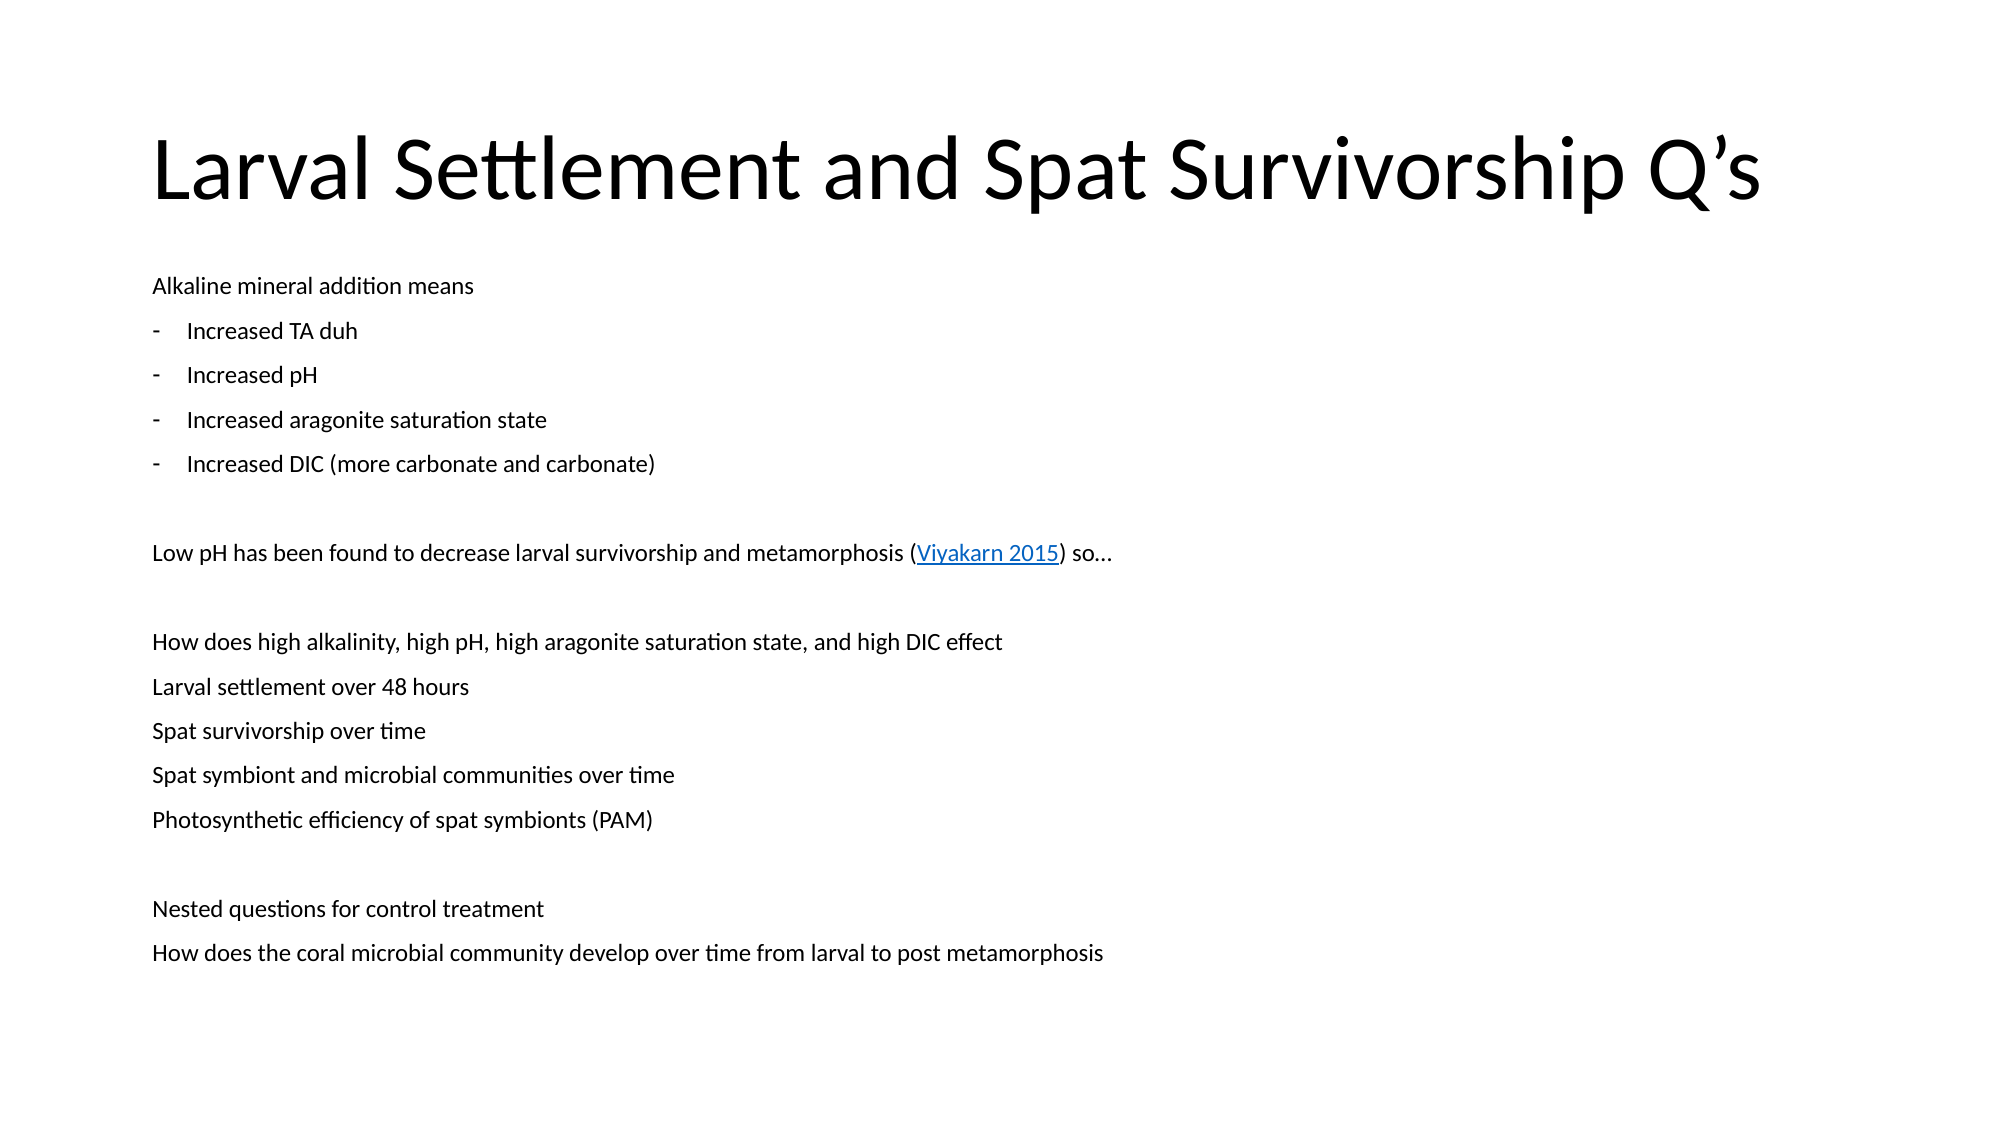

Larval Settlement and Spat Survivorship Q’s
Alkaline mineral addition means
Increased TA duh
Increased pH
Increased aragonite saturation state
Increased DIC (more carbonate and carbonate)

Low pH has been found to decrease larval survivorship and metamorphosis (Viyakarn 2015) so…

How does high alkalinity, high pH, high aragonite saturation state, and high DIC effect
Larval settlement over 48 hours
Spat survivorship over time
Spat symbiont and microbial communities over time
Photosynthetic efficiency of spat symbionts (PAM)

Nested questions for control treatment
How does the coral microbial community develop over time from larval to post metamorphosis